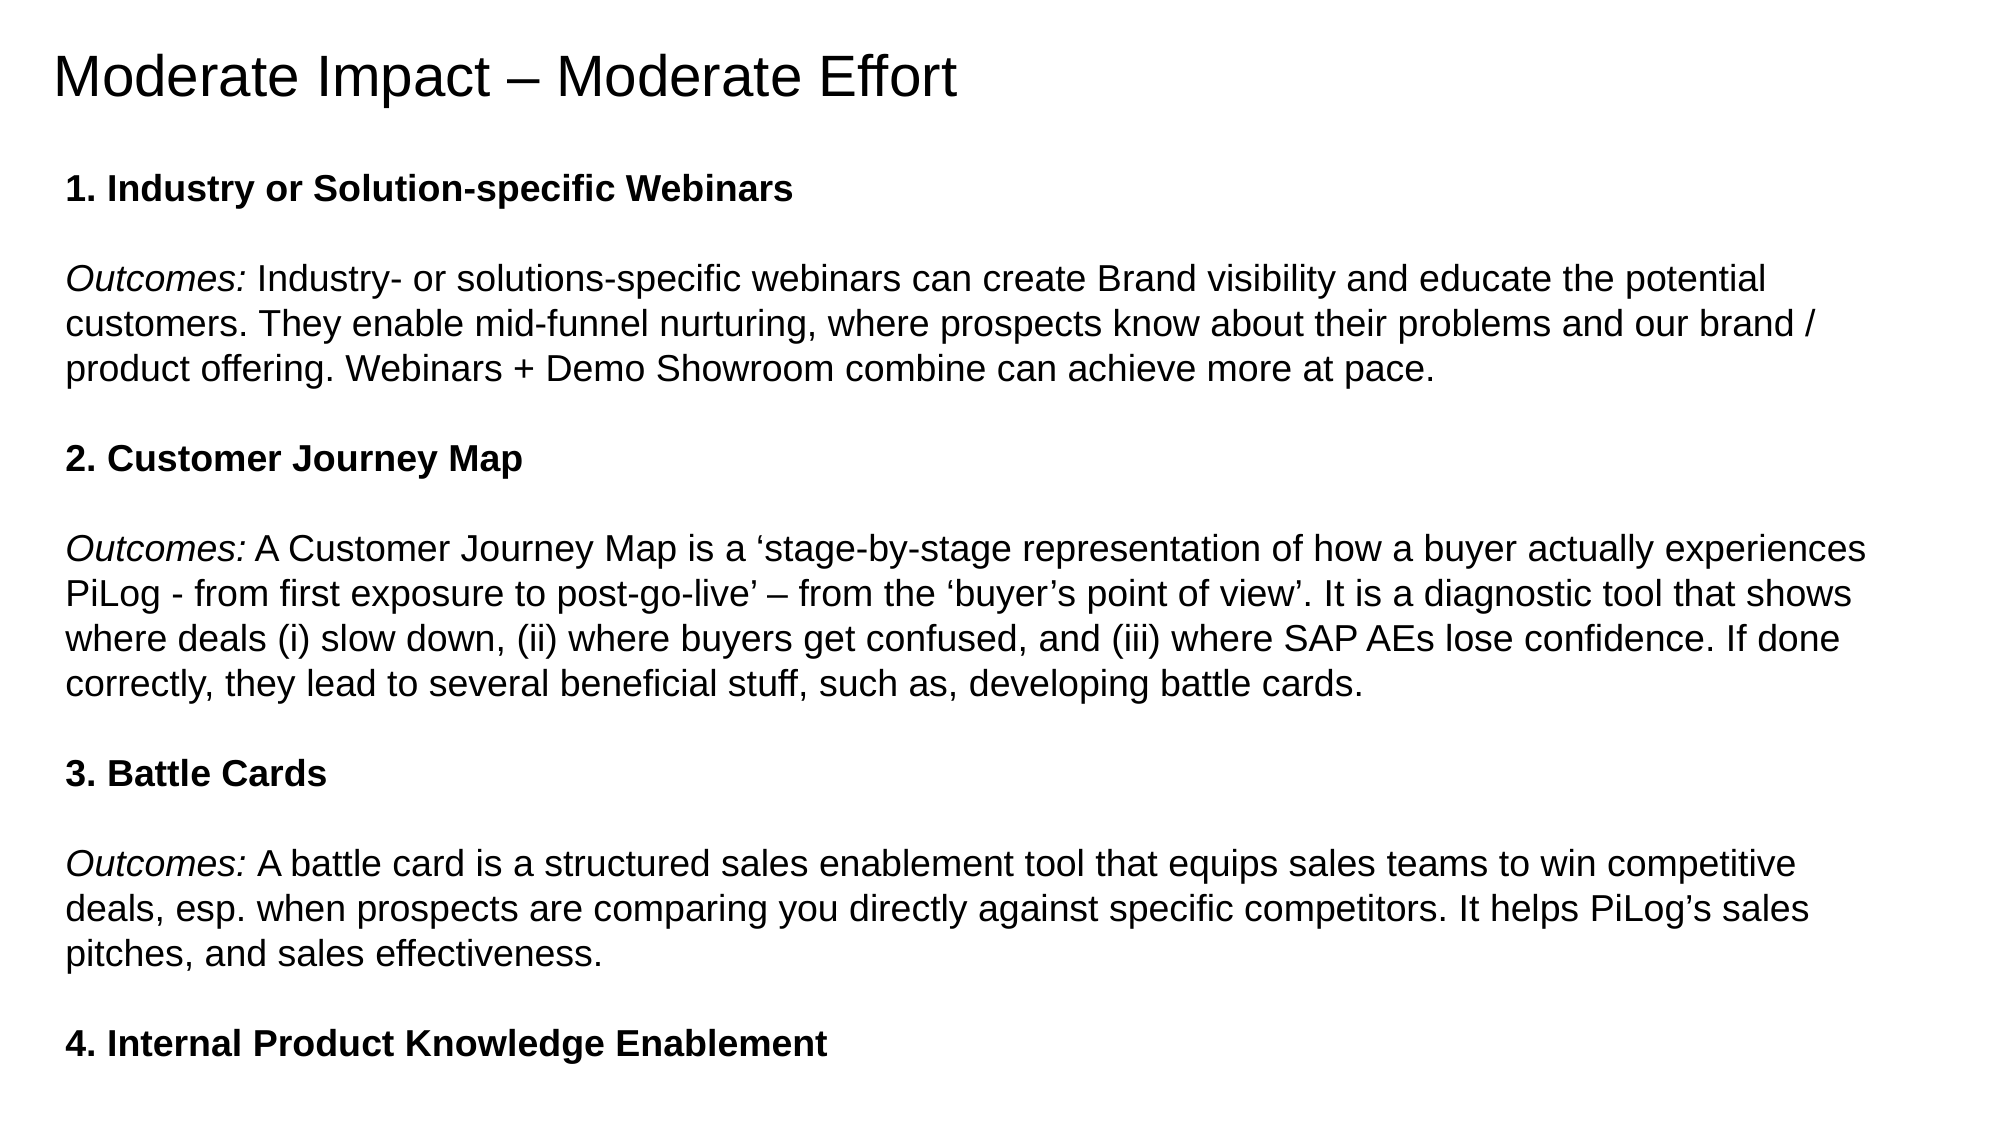

Moderate Impact – Moderate Effort
1. Industry or Solution-specific Webinars

Outcomes: Industry- or solutions-specific webinars can create Brand visibility and educate the potential customers. They enable mid-funnel nurturing, where prospects know about their problems and our brand / product offering. Webinars + Demo Showroom combine can achieve more at pace.

2. Customer Journey Map

Outcomes: A Customer Journey Map is a ‘stage-by-stage representation of how a buyer actually experiences PiLog - from first exposure to post-go-live’ – from the ‘buyer’s point of view’. It is a diagnostic tool that shows where deals (i) slow down, (ii) where buyers get confused, and (iii) where SAP AEs lose confidence. If done correctly, they lead to several beneficial stuff, such as, developing battle cards.

3. Battle Cards

Outcomes: A battle card is a structured sales enablement tool that equips sales teams to win competitive deals, esp. when prospects are comparing you directly against specific competitors. It helps PiLog’s sales pitches, and sales effectiveness.

4. Internal Product Knowledge Enablement